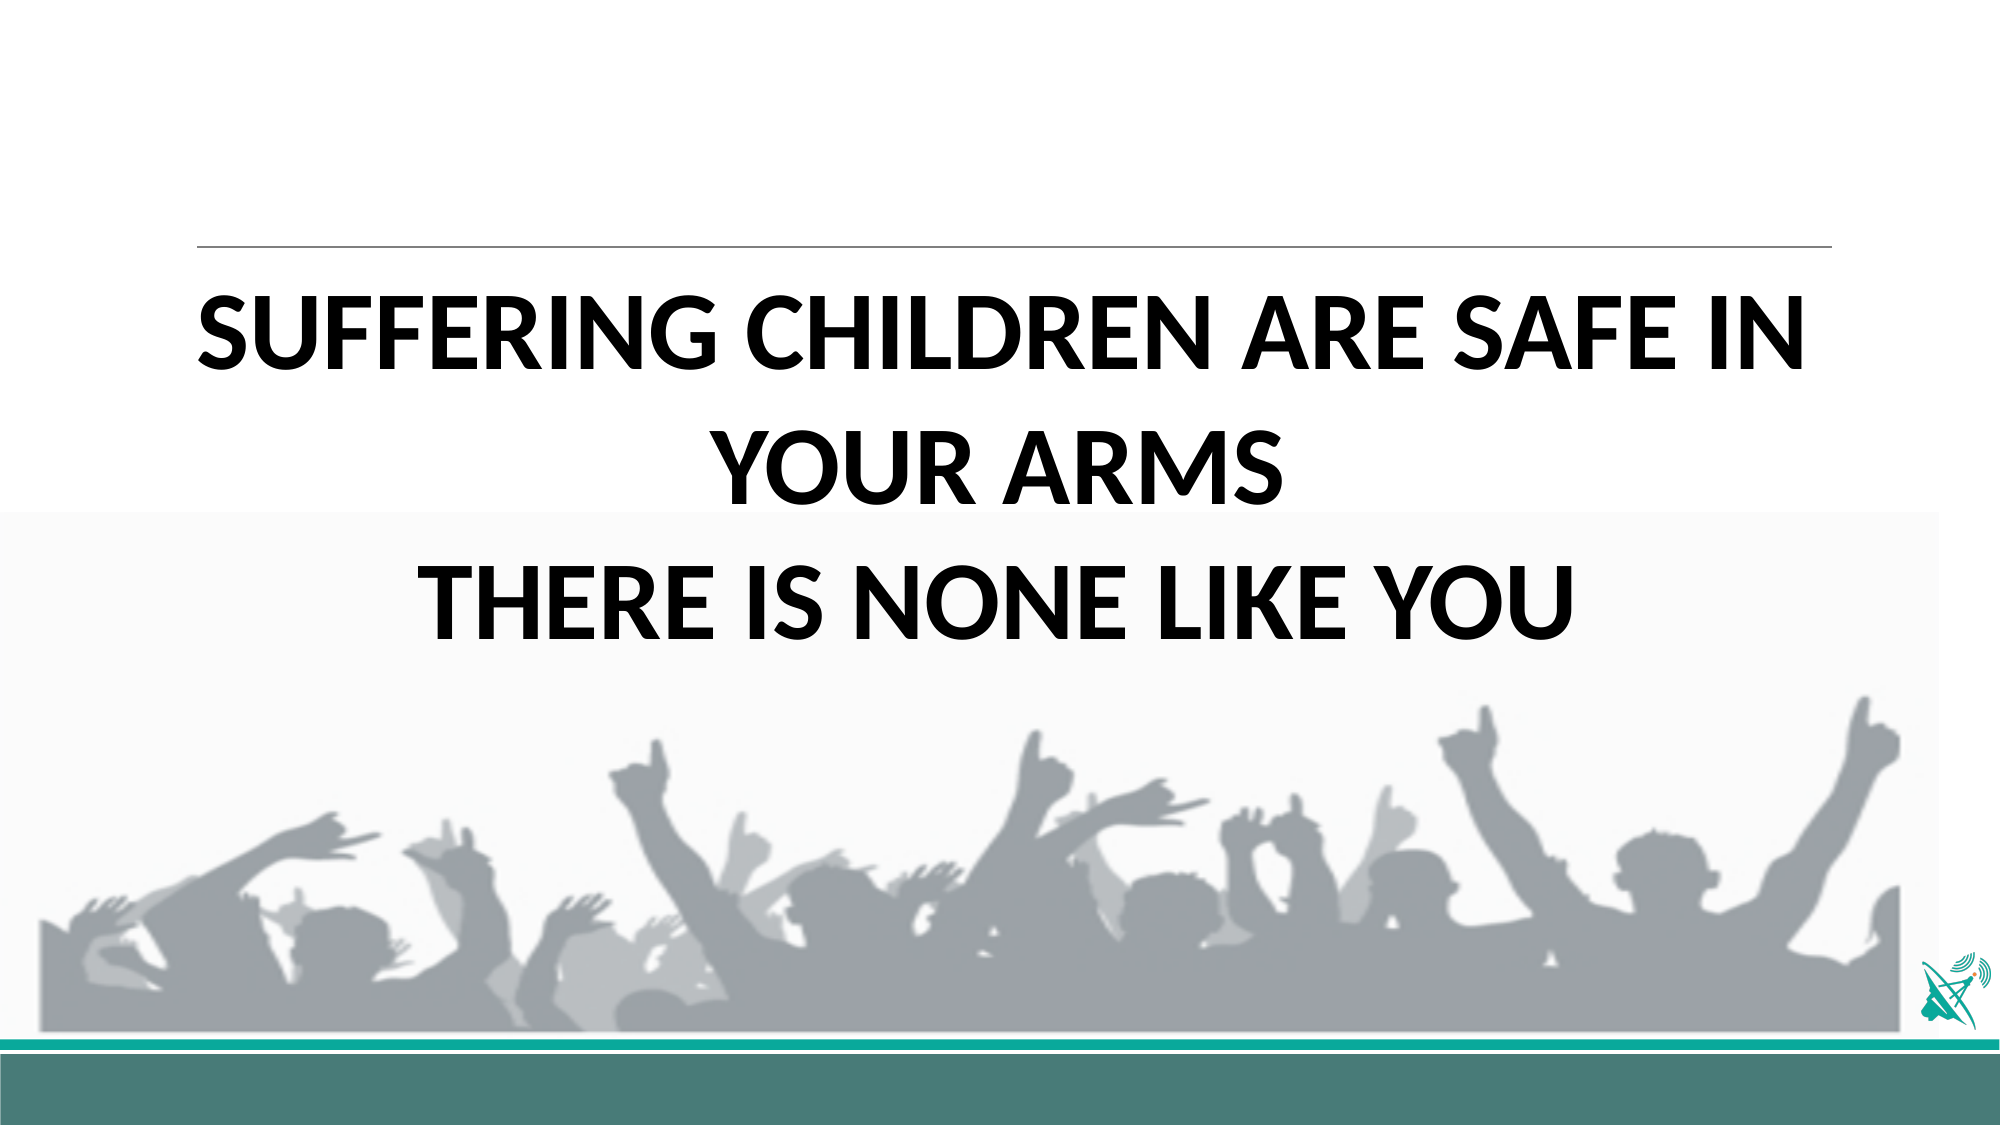

SUFFERING CHILDREN ARE SAFE IN YOUR ARMS
THERE IS NONE LIKE YOU